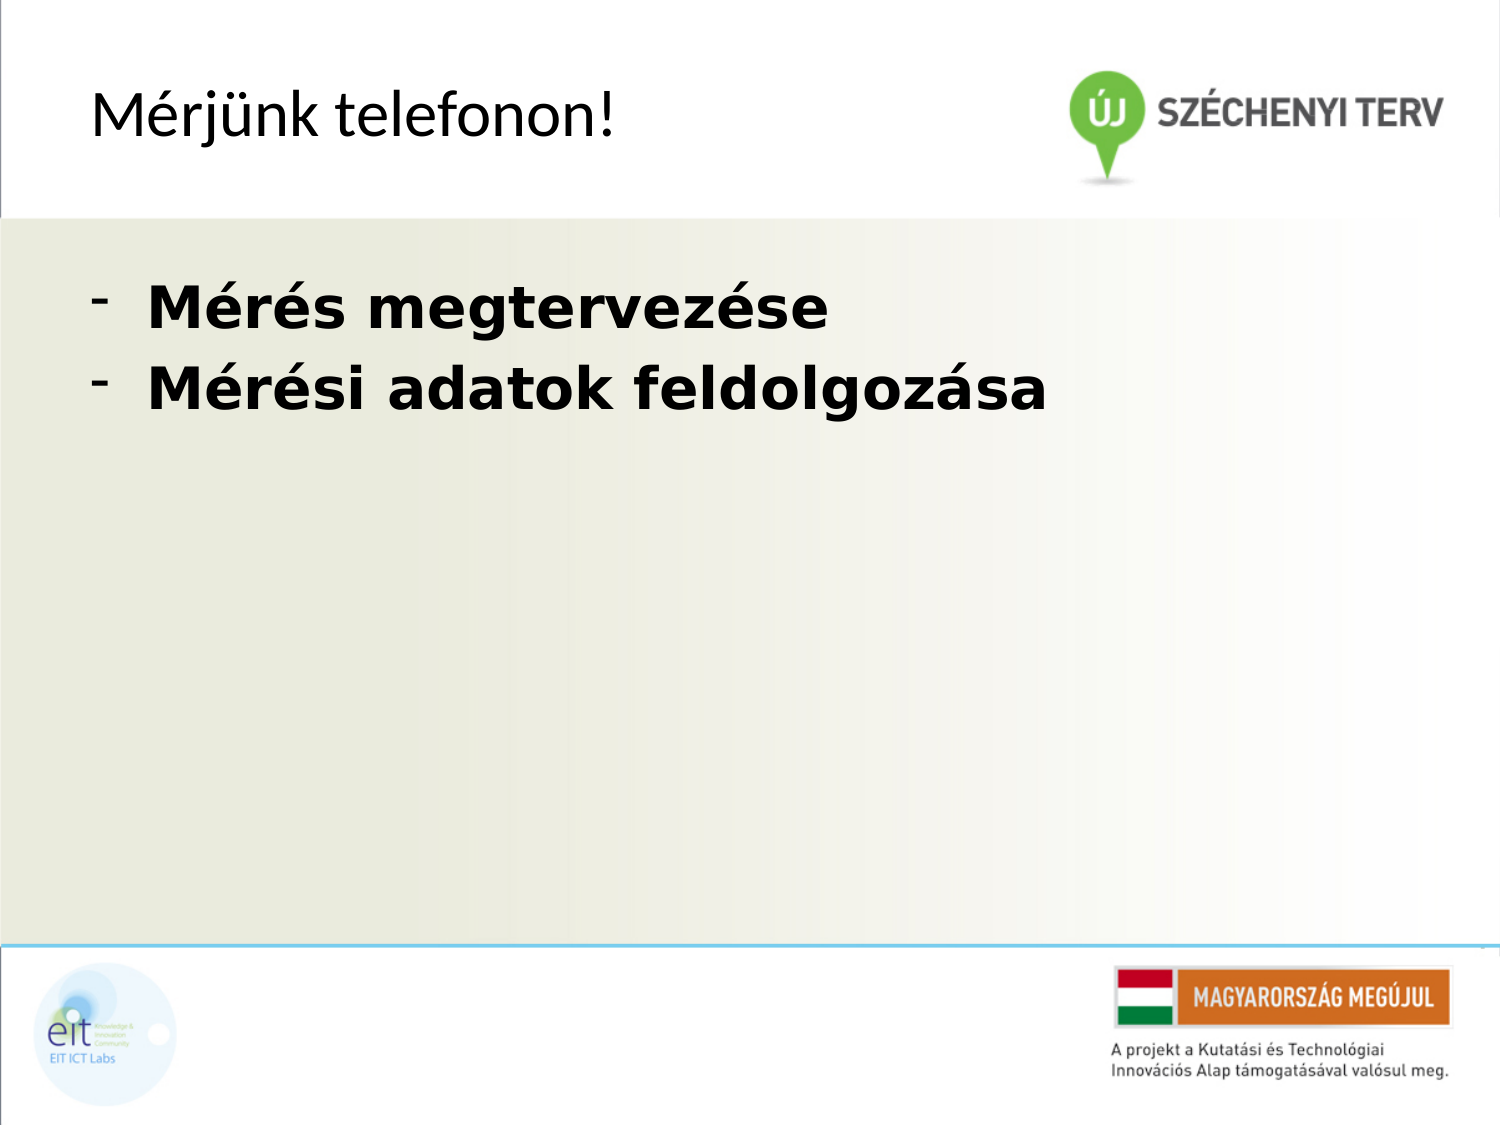

# Mérjünk telefonon!
Mérés megtervezése
Mérési adatok feldolgozása